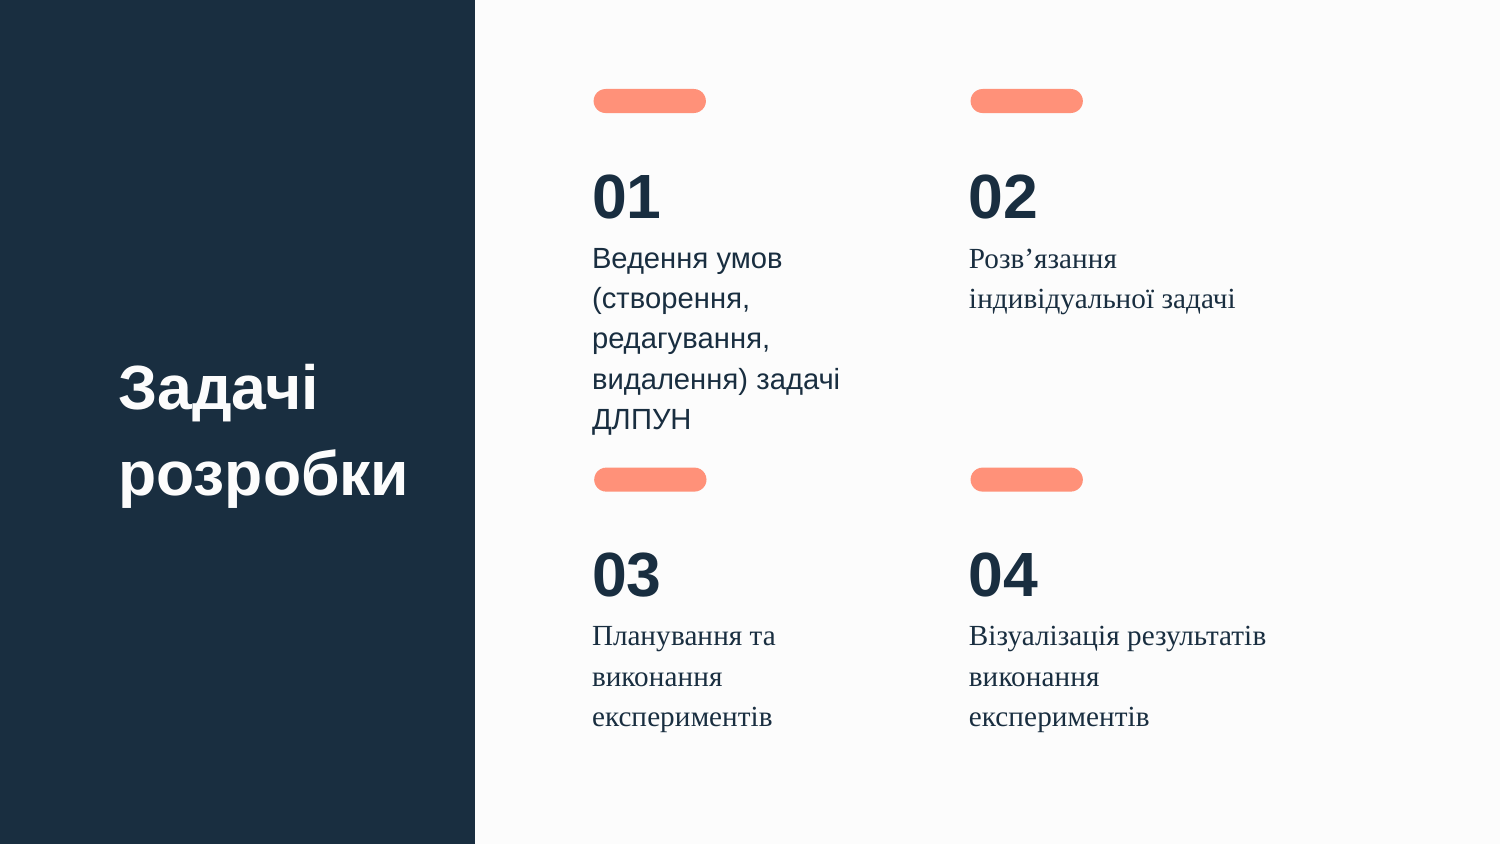

# 01
02
Ведення умов (створення, редагування, видалення) задачі ДЛПУН
Розв’язання індивідуальної задачі
Задачі розробки
03
04
Планування та виконання експериментів
Візуалізація результатів виконання експериментів